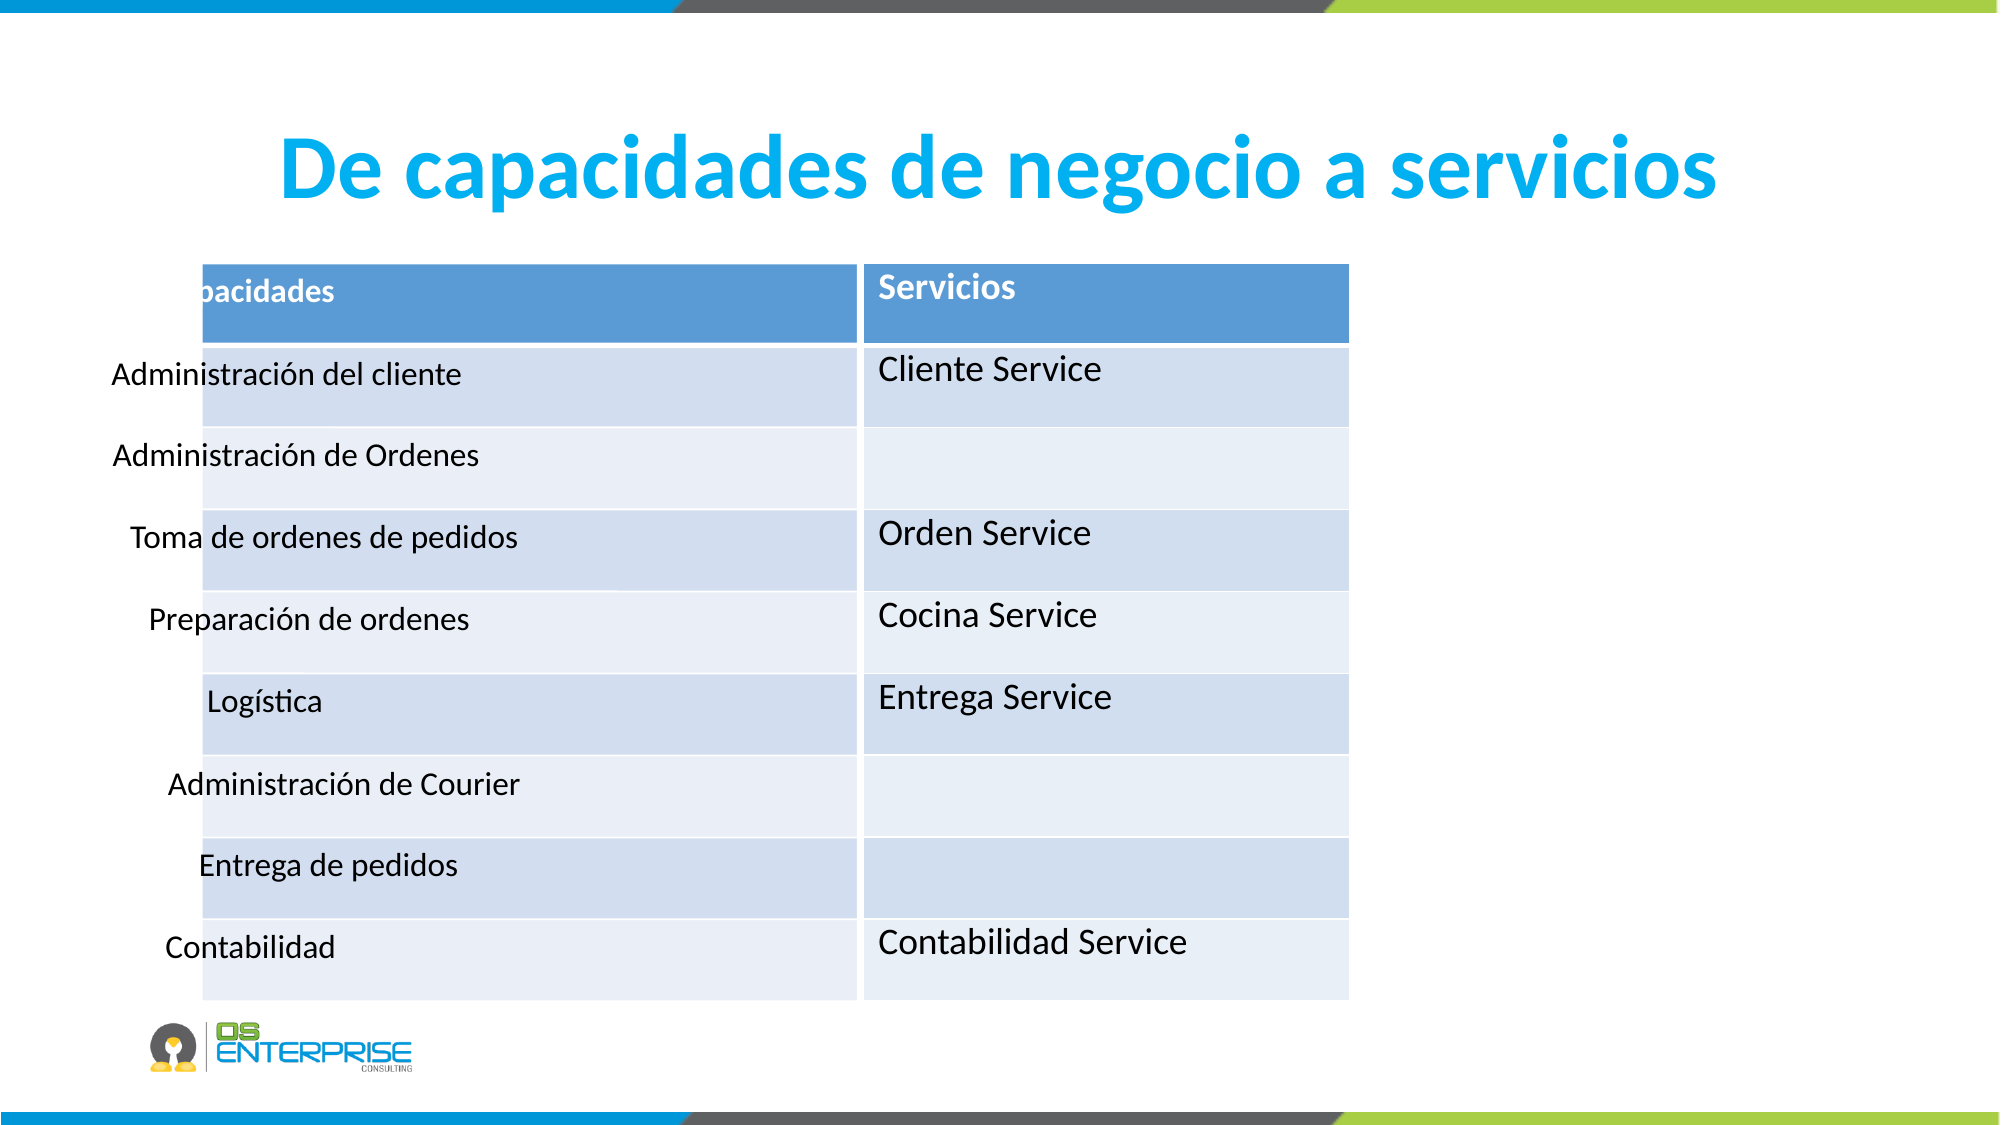

# De capacidades de negocio a servicios

Capacidades

Administración del cliente

Administración de Ordenes

Toma de ordenes de pedidos

Preparación de ordenes

Logística

Administración de Courier

Entrega de pedidos

Contabilidad

| Servicios |
| --- |
| Cliente Service |
|  |
| Orden Service |
| Cocina Service |
| Entrega Service |
|  |
|  |
| Contabilidad Service |